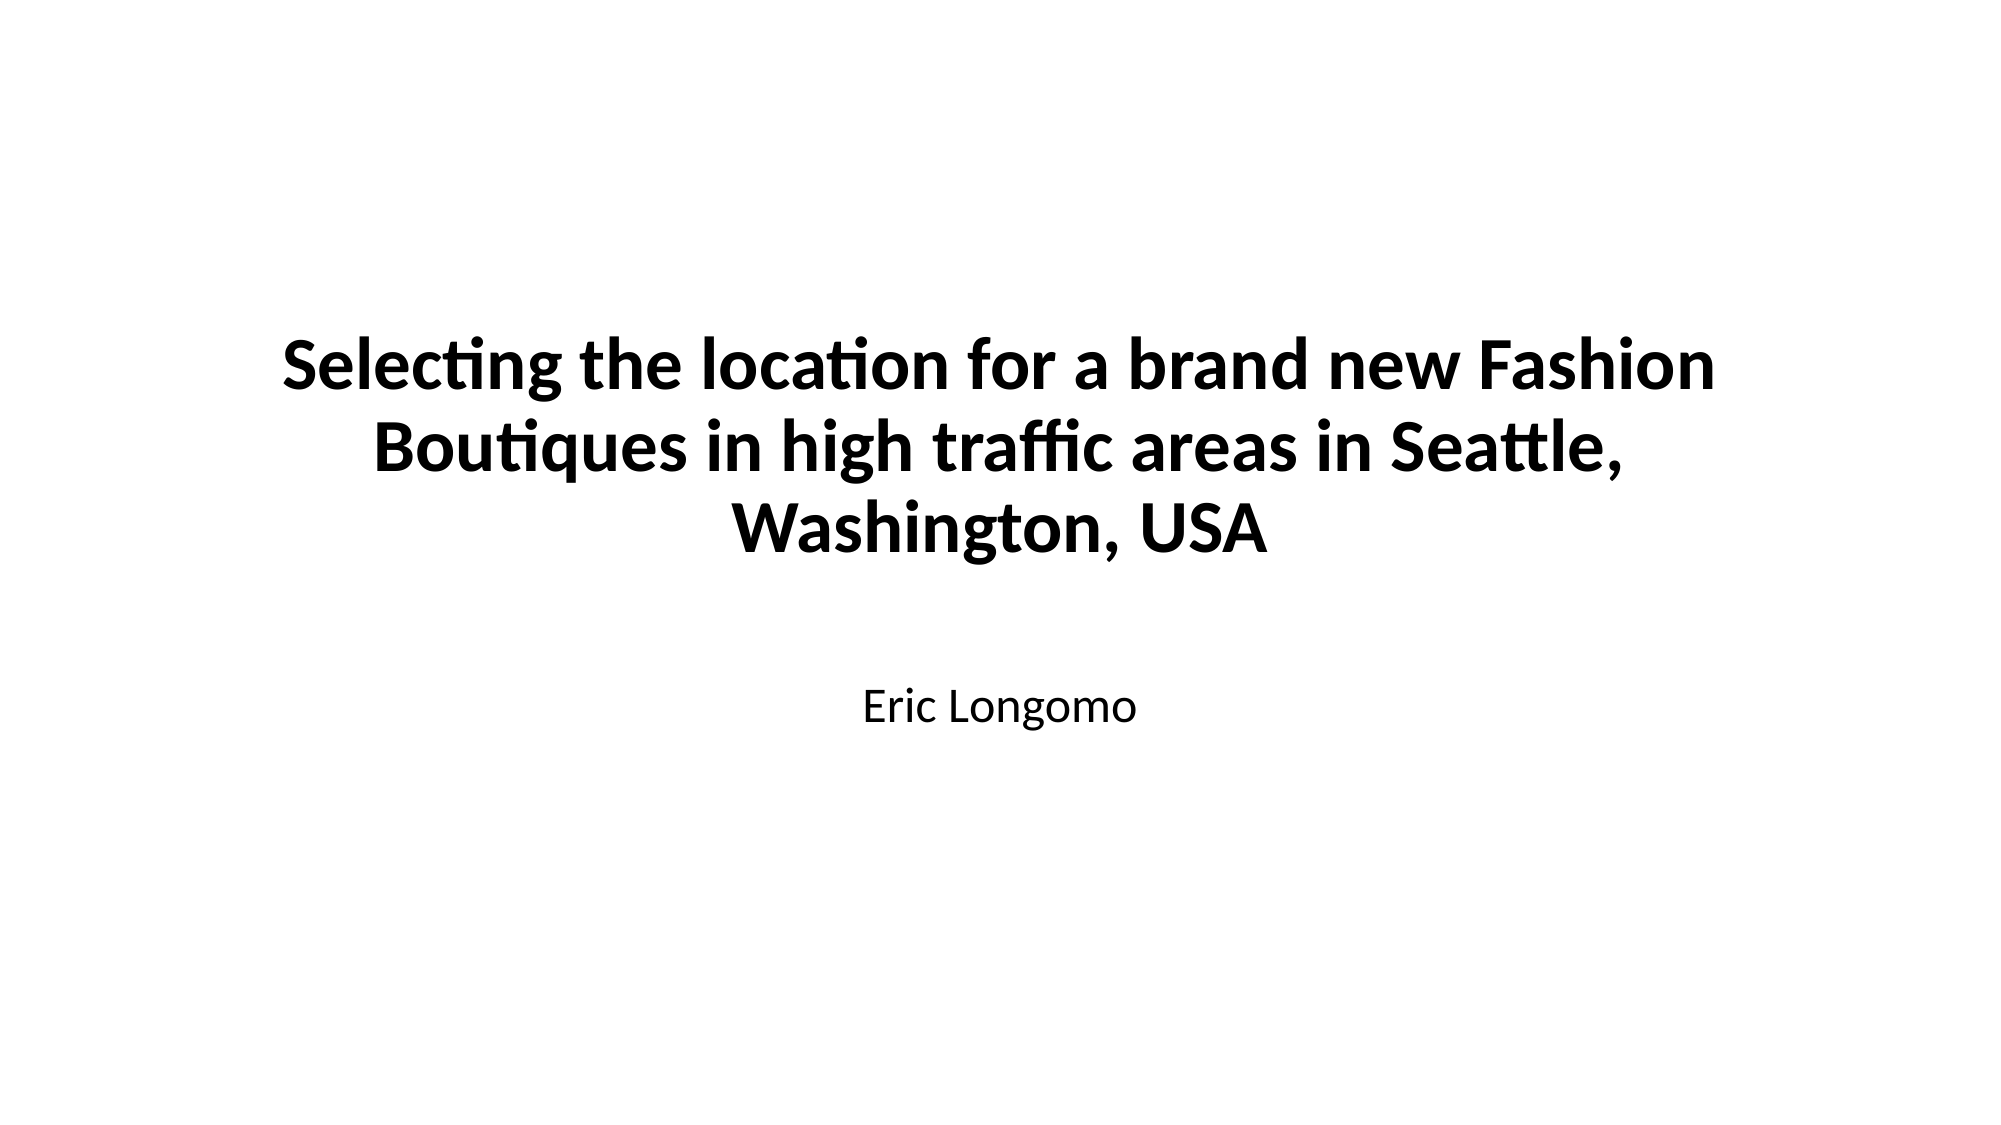

# Selecting the location for a brand new Fashion Boutiques in high traffic areas in Seattle, Washington, USA

Eric Longomo